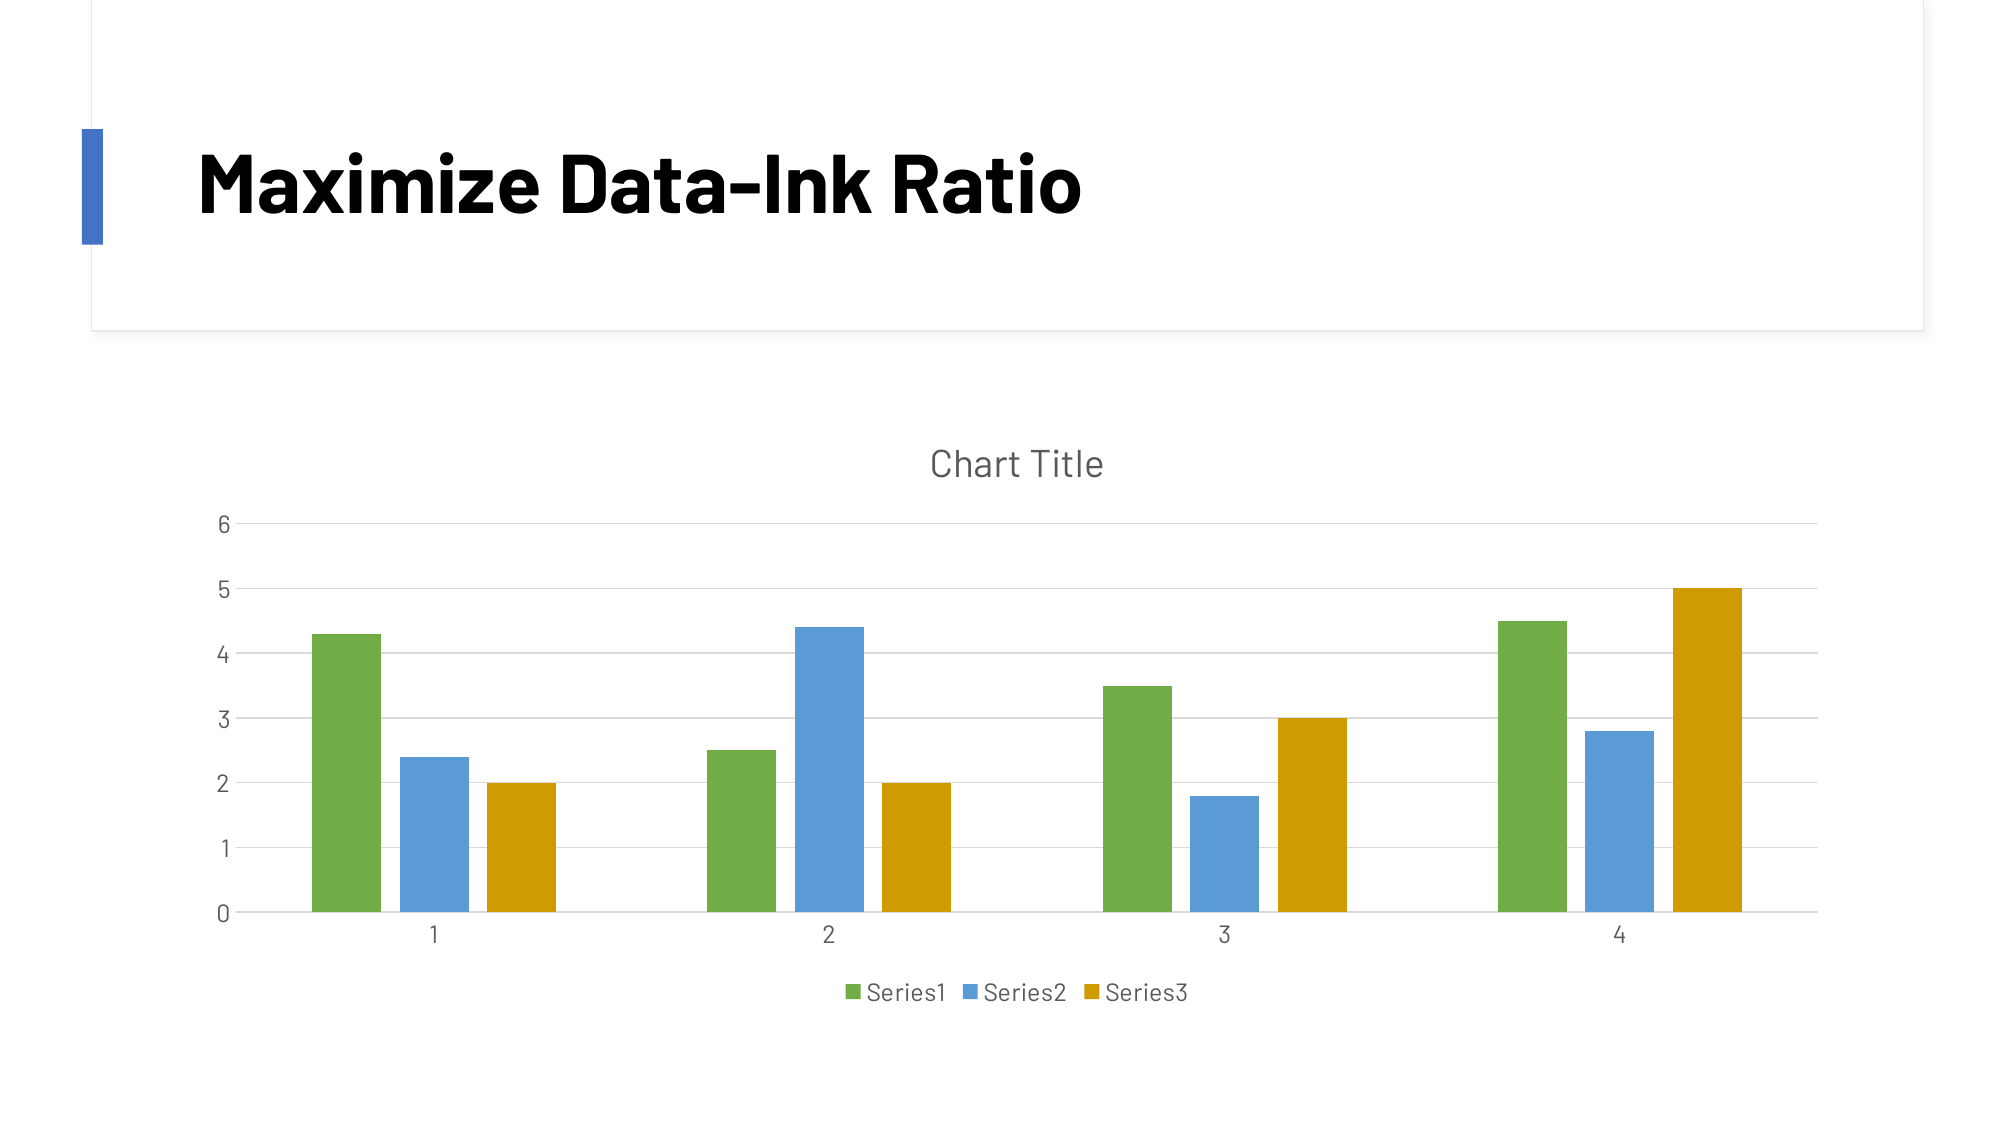

# Maximize Data-Ink Ratio

### Chart:

| Category |  |  |  |
|---|---|---|---|